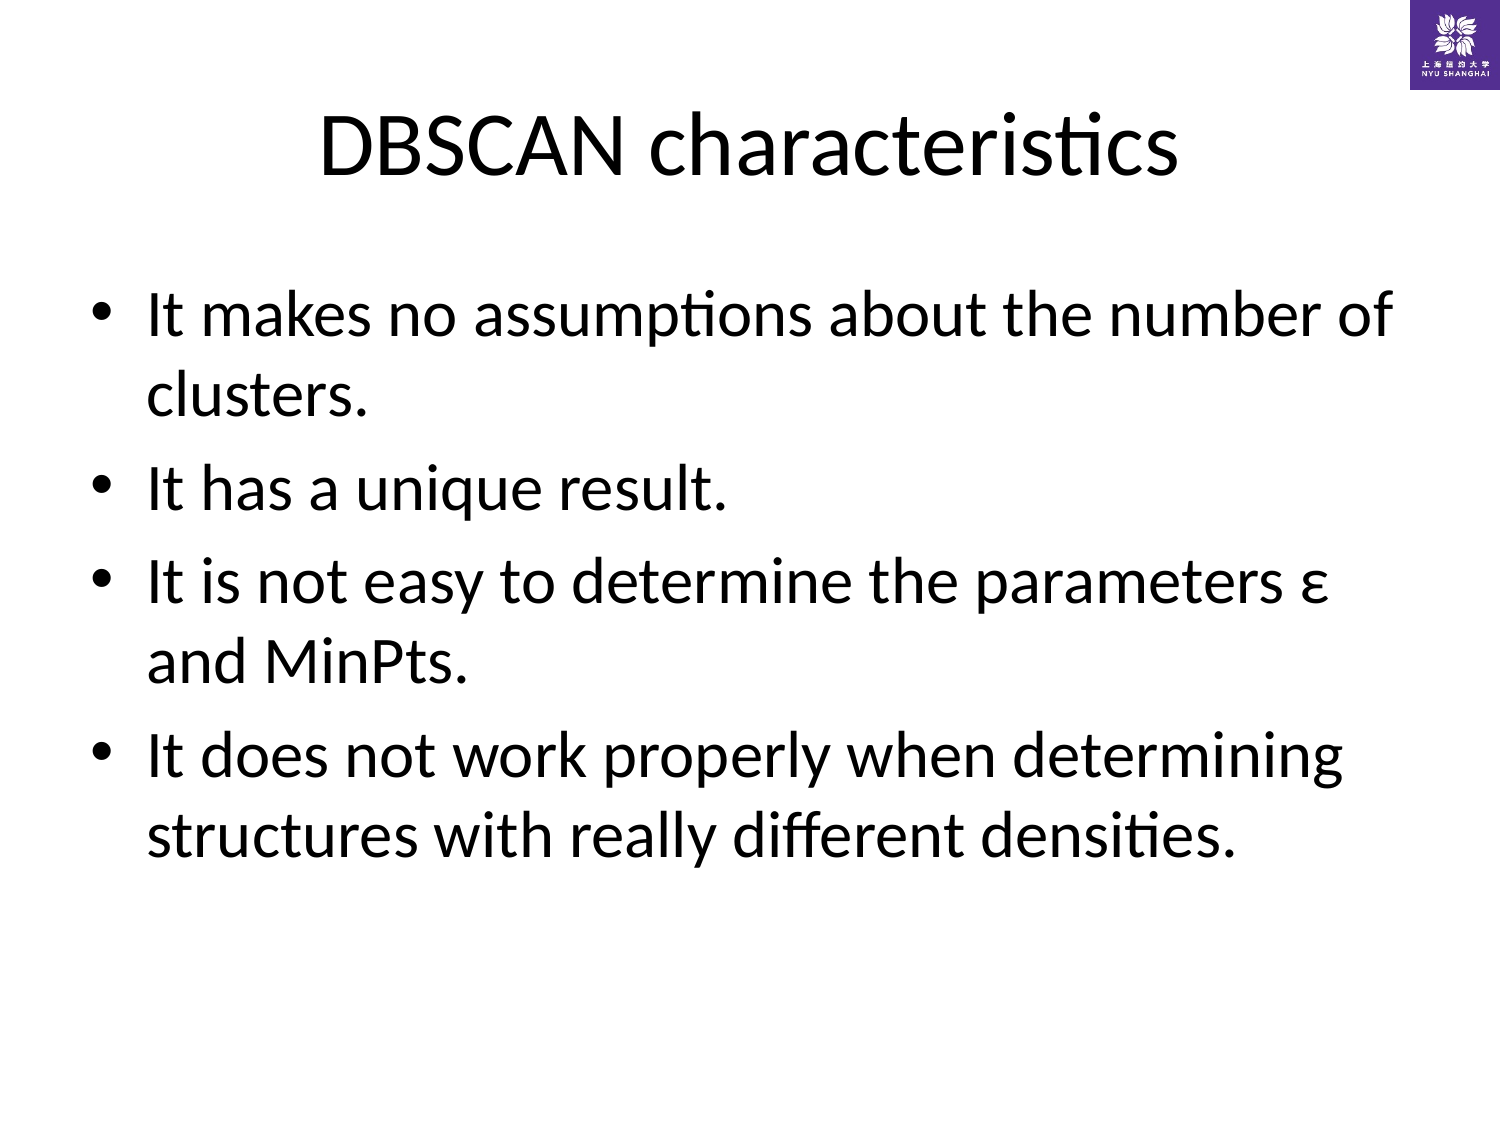

# DBSCAN characteristics
It makes no assumptions about the number of clusters.
It has a unique result.
It is not easy to determine the parameters ε and MinPts.
It does not work properly when determining structures with really different densities.